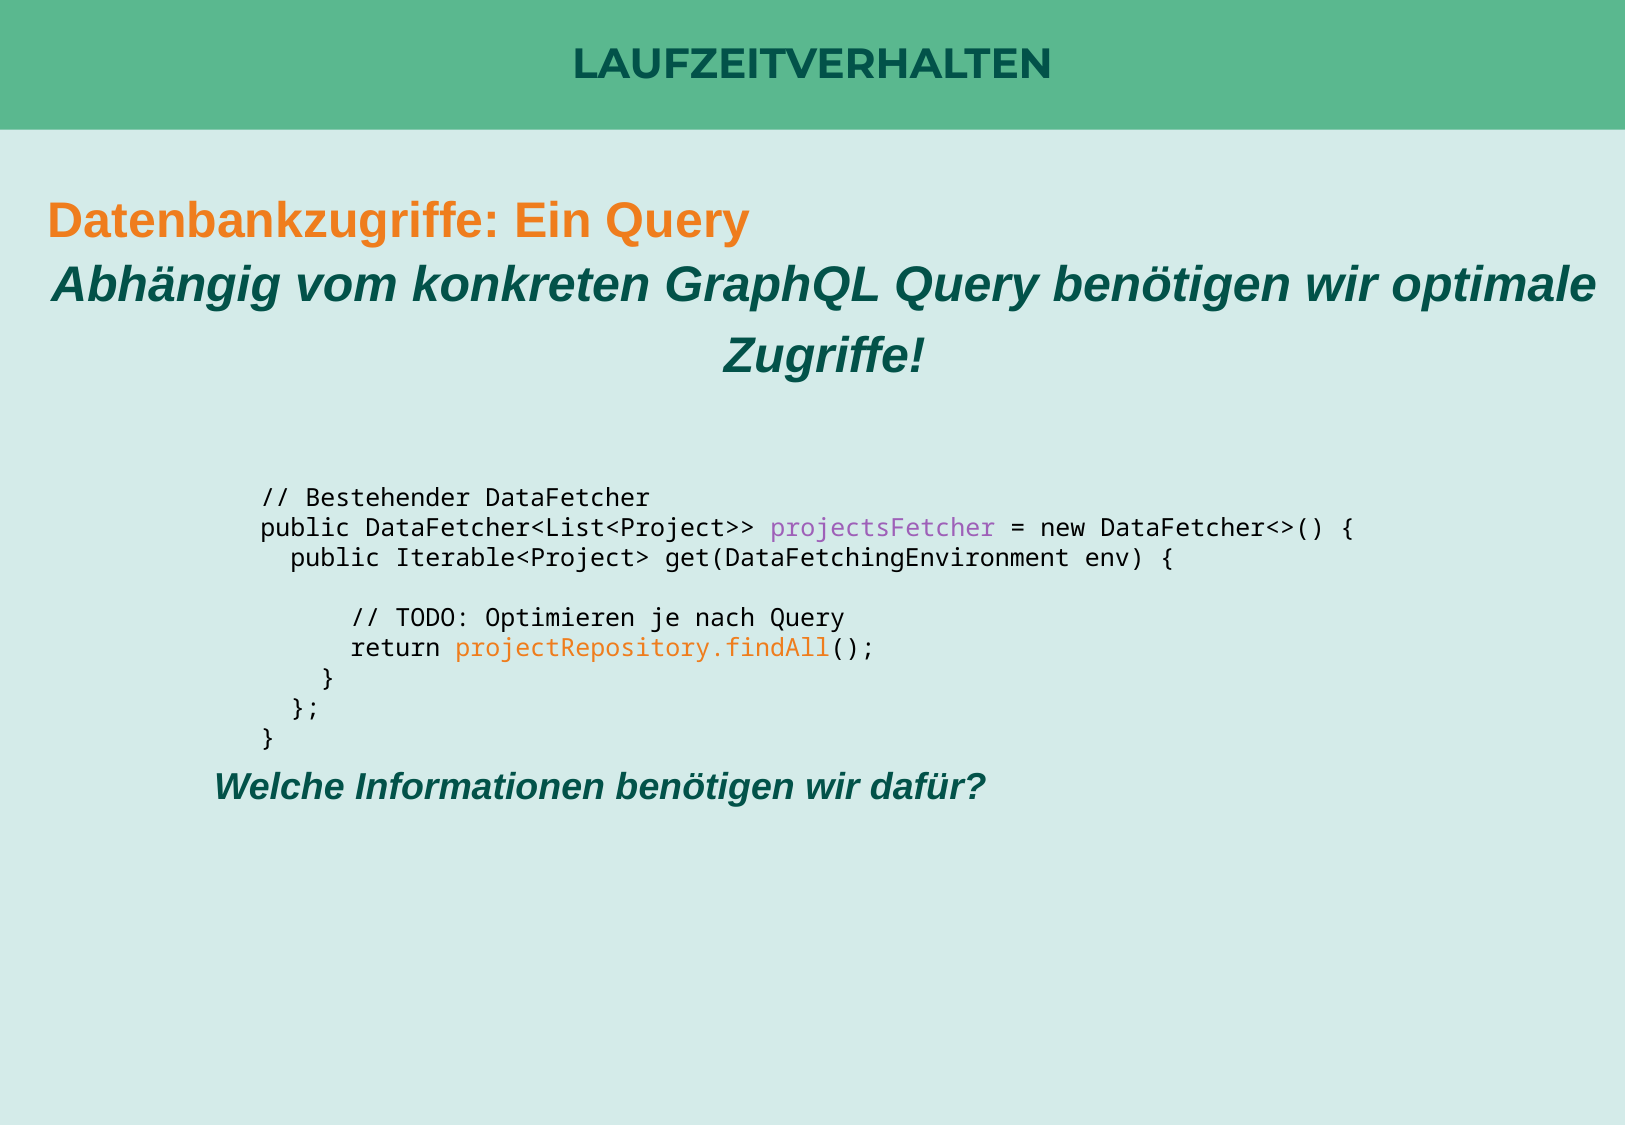

# Laufzeitverhalten
Datenbankzugriffe: Ein Query

Abhängig vom konkreten GraphQL Query benötigen wir optimale Zugriffe!
// Bestehender DataFetcher
public DataFetcher<List<Project>> projectsFetcher = new DataFetcher<>() {
  public Iterable<Project> get(DataFetchingEnvironment env) {

      // TODO: Optimieren je nach Query
      return projectRepository.findAll();
    }
  };
}
Welche Informationen benötigen wir dafür?